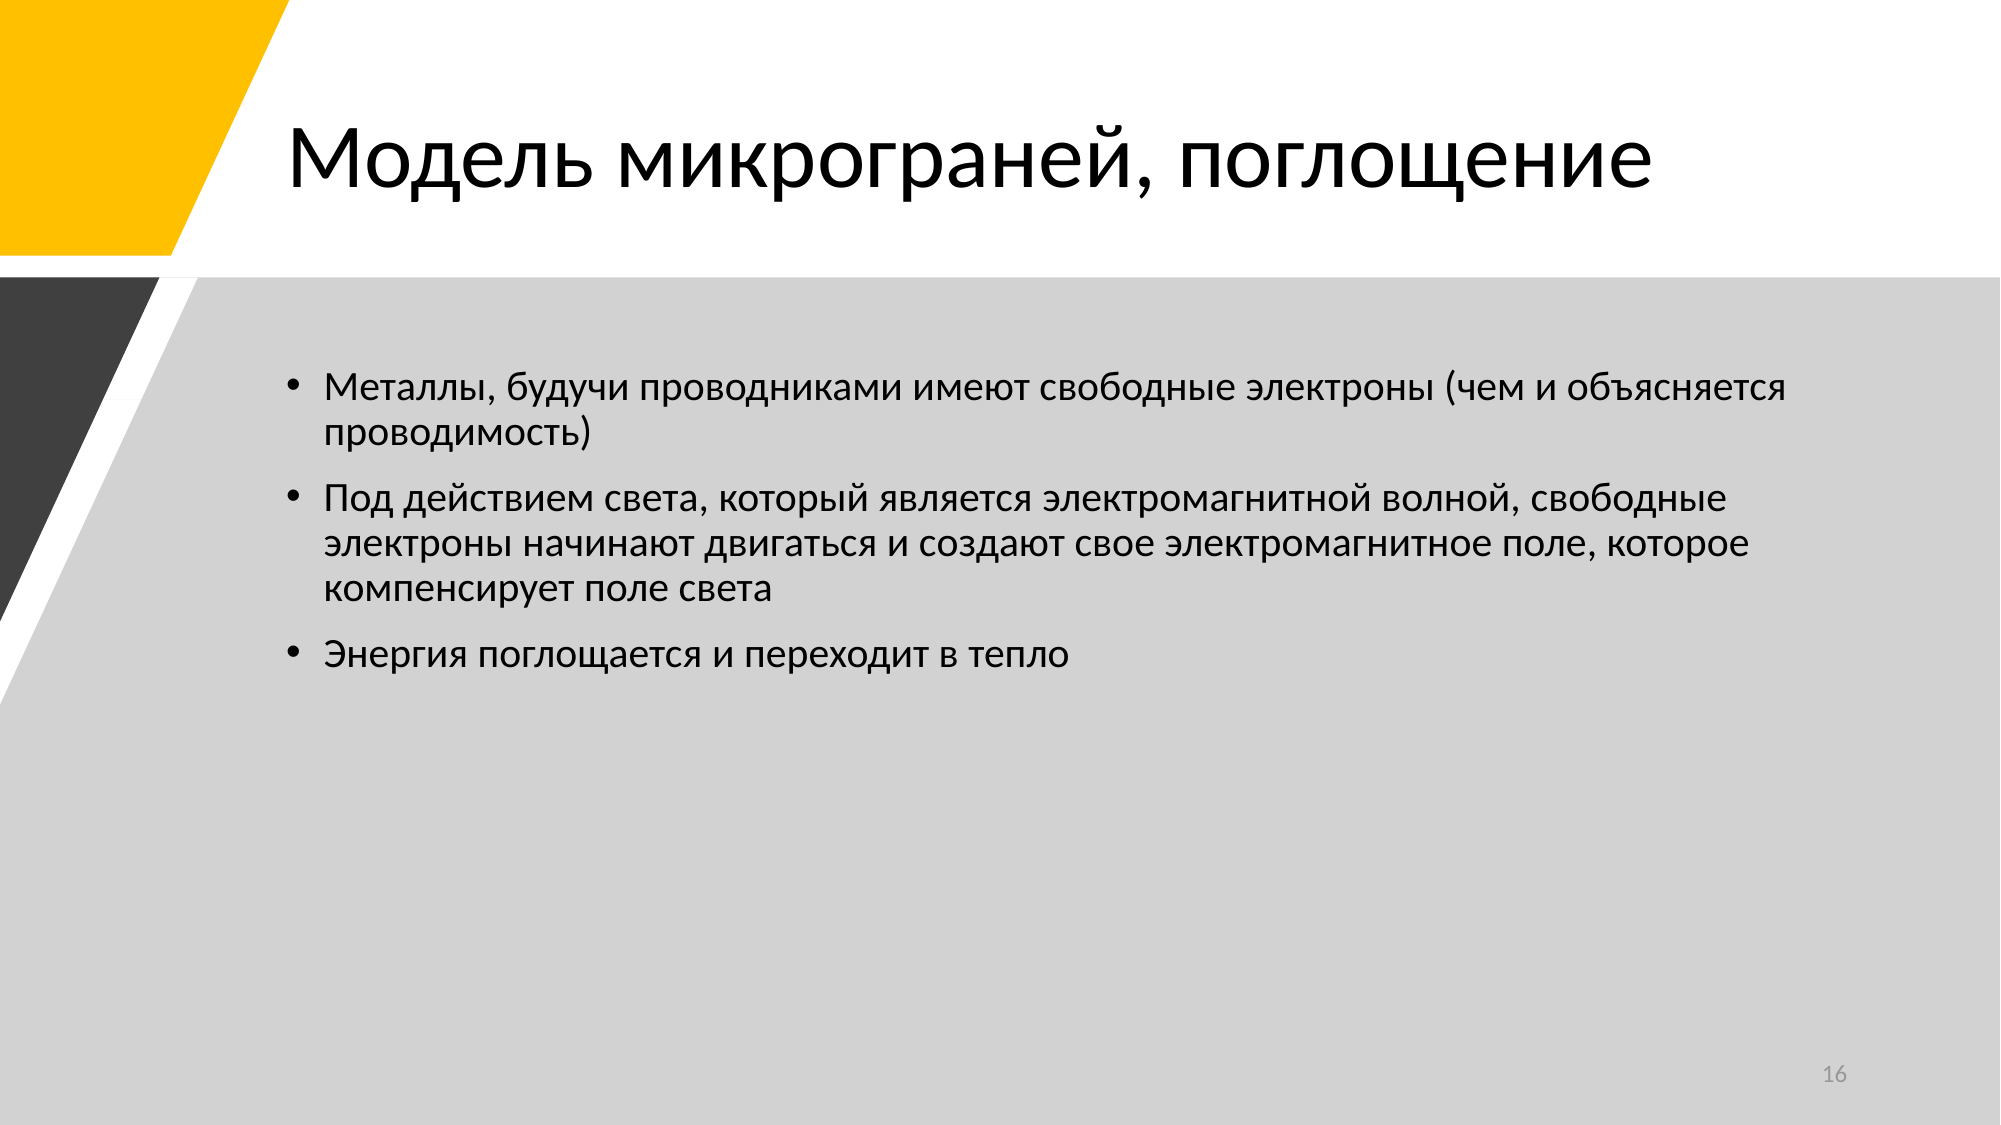

# Модель микрограней, поглощение

Металлы, будучи проводниками имеют свободные электроны (чем и объясняется проводимость)
Под действием света, который является электромагнитной волной, свободные электроны начинают двигаться и создают свое электромагнитное поле, которое компенсирует поле света
Энергия поглощается и переходит в тепло
16